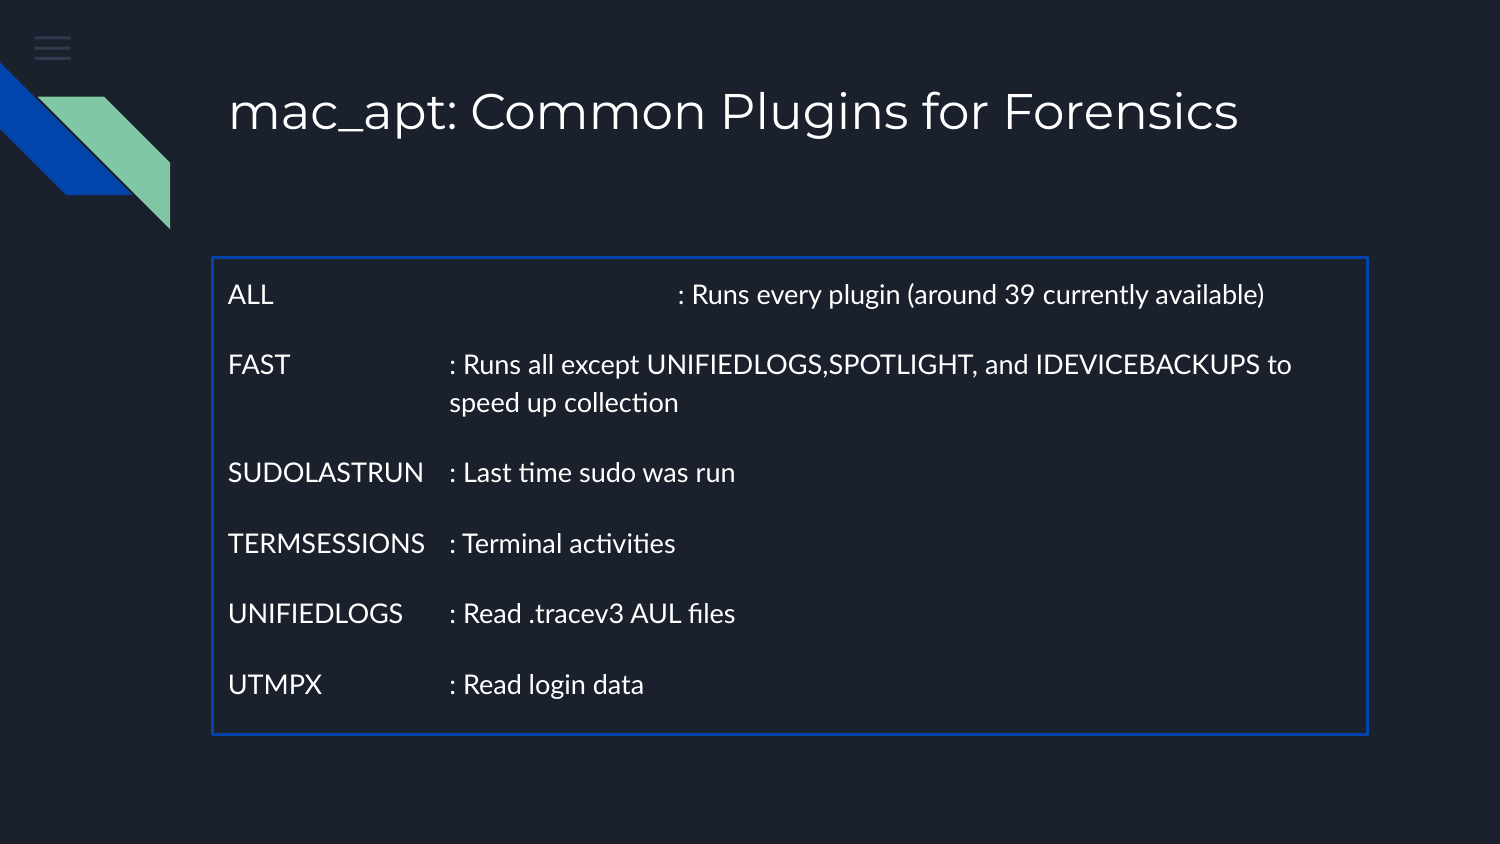

# mac_apt: Common Plugins for Forensics
ALL			: Runs every plugin (around 39 currently available)
FAST 	: Runs all except UNIFIEDLOGS,SPOTLIGHT, and IDEVICEBACKUPS to speed up collection
SUDOLASTRUN	: Last time sudo was run
TERMSESSIONS	: Terminal activities
UNIFIEDLOGS	: Read .tracev3 AUL files
UTMPX	: Read login data